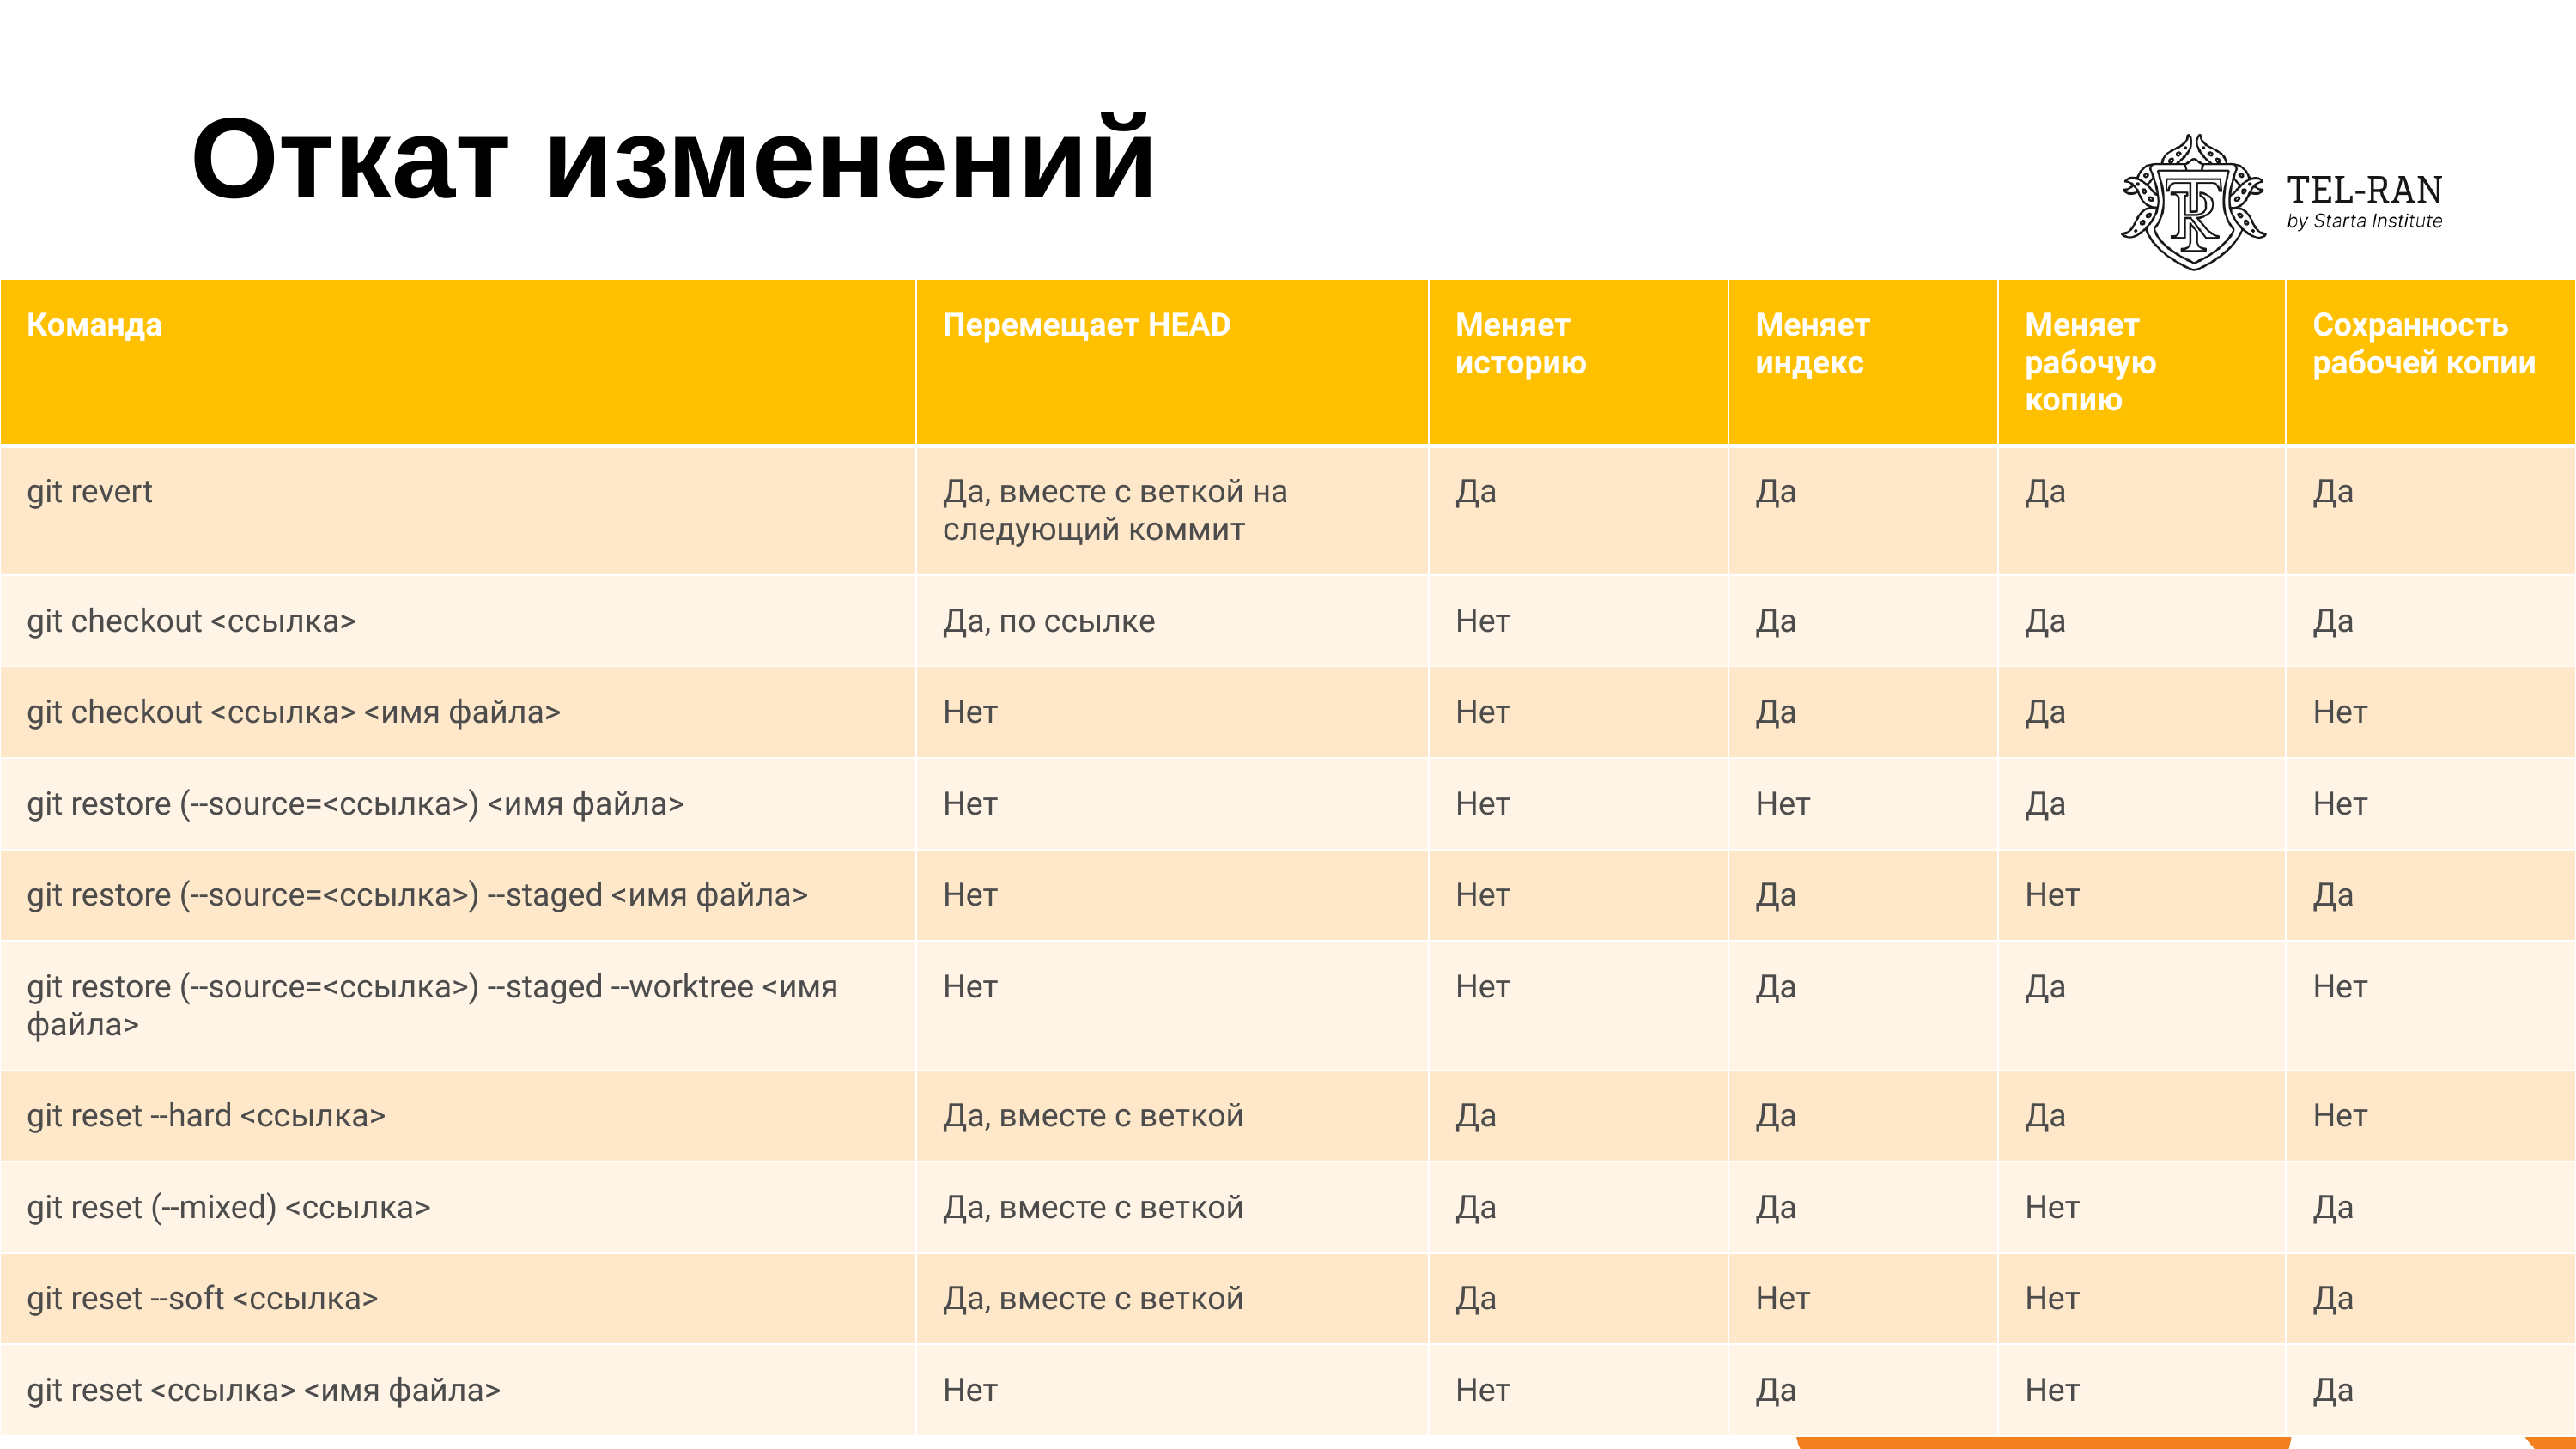

# Откат изменений
| Команда | Перемещает HEAD | Меняет историю | Меняет индекс | Меняет рабочую копию | Сохранность рабочей копии |
| --- | --- | --- | --- | --- | --- |
| git revert | Да, вместе с веткой на следующий коммит | Да | Да | Да | Да |
| git checkout <ссылка> | Да, по ссылке | Нет | Да | Да | Да |
| git checkout <ссылка> <имя файла> | Нет | Нет | Да | Да | Нет |
| git restore (--source=<ссылка>) <имя файла> | Нет | Нет | Нет | Да | Нет |
| git restore (--source=<ссылка>) --staged <имя файла> | Нет | Нет | Да | Нет | Да |
| git restore (--source=<ссылка>) --staged --worktree <имя файла> | Нет | Нет | Да | Да | Нет |
| git reset --hard <ссылка> | Да, вместе с веткой | Да | Да | Да | Нет |
| git reset (--mixed) <ссылка> | Да, вместе с веткой | Да | Да | Нет | Да |
| git reset --soft <ссылка> | Да, вместе с веткой | Да | Нет | Нет | Да |
| git reset <ссылка> <имя файла> | Нет | Нет | Да | Нет | Да |